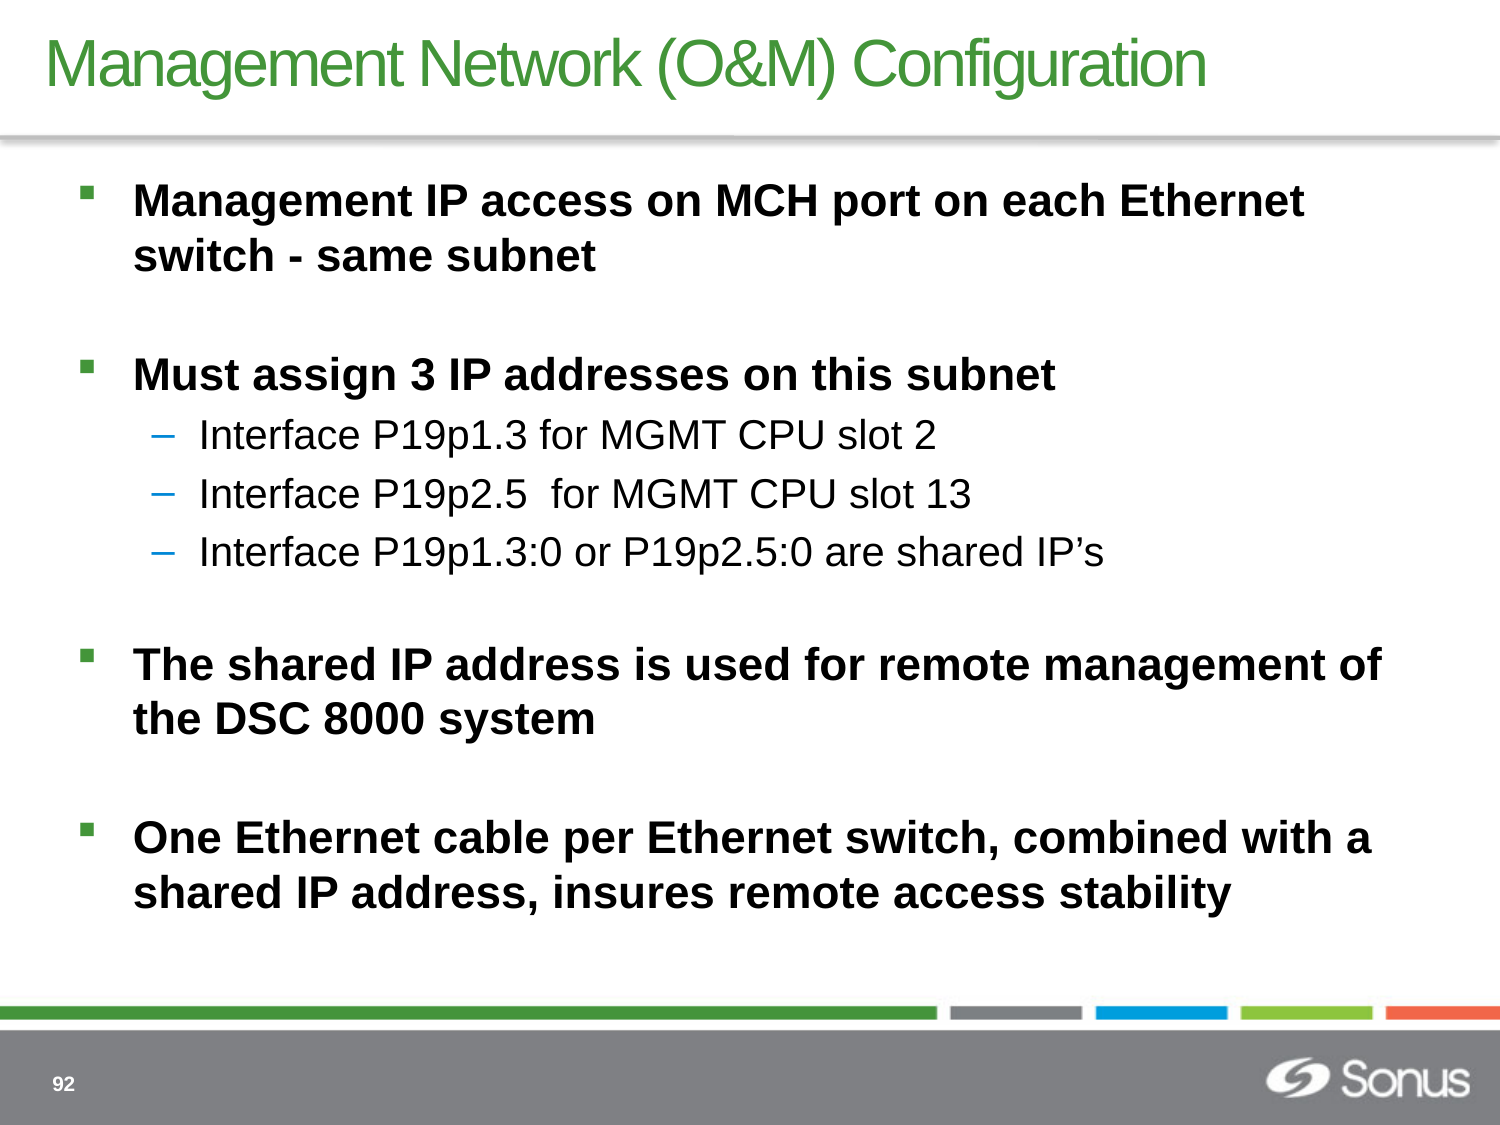

# Management Network (O&M) Configuration
Management IP access on MCH port on each Ethernet switch - same subnet
Must assign 3 IP addresses on this subnet
Interface P19p1.3 for MGMT CPU slot 2
Interface P19p2.5  for MGMT CPU slot 13
Interface P19p1.3:0 or P19p2.5:0 are shared IP’s
The shared IP address is used for remote management of the DSC 8000 system
One Ethernet cable per Ethernet switch, combined with a shared IP address, insures remote access stability